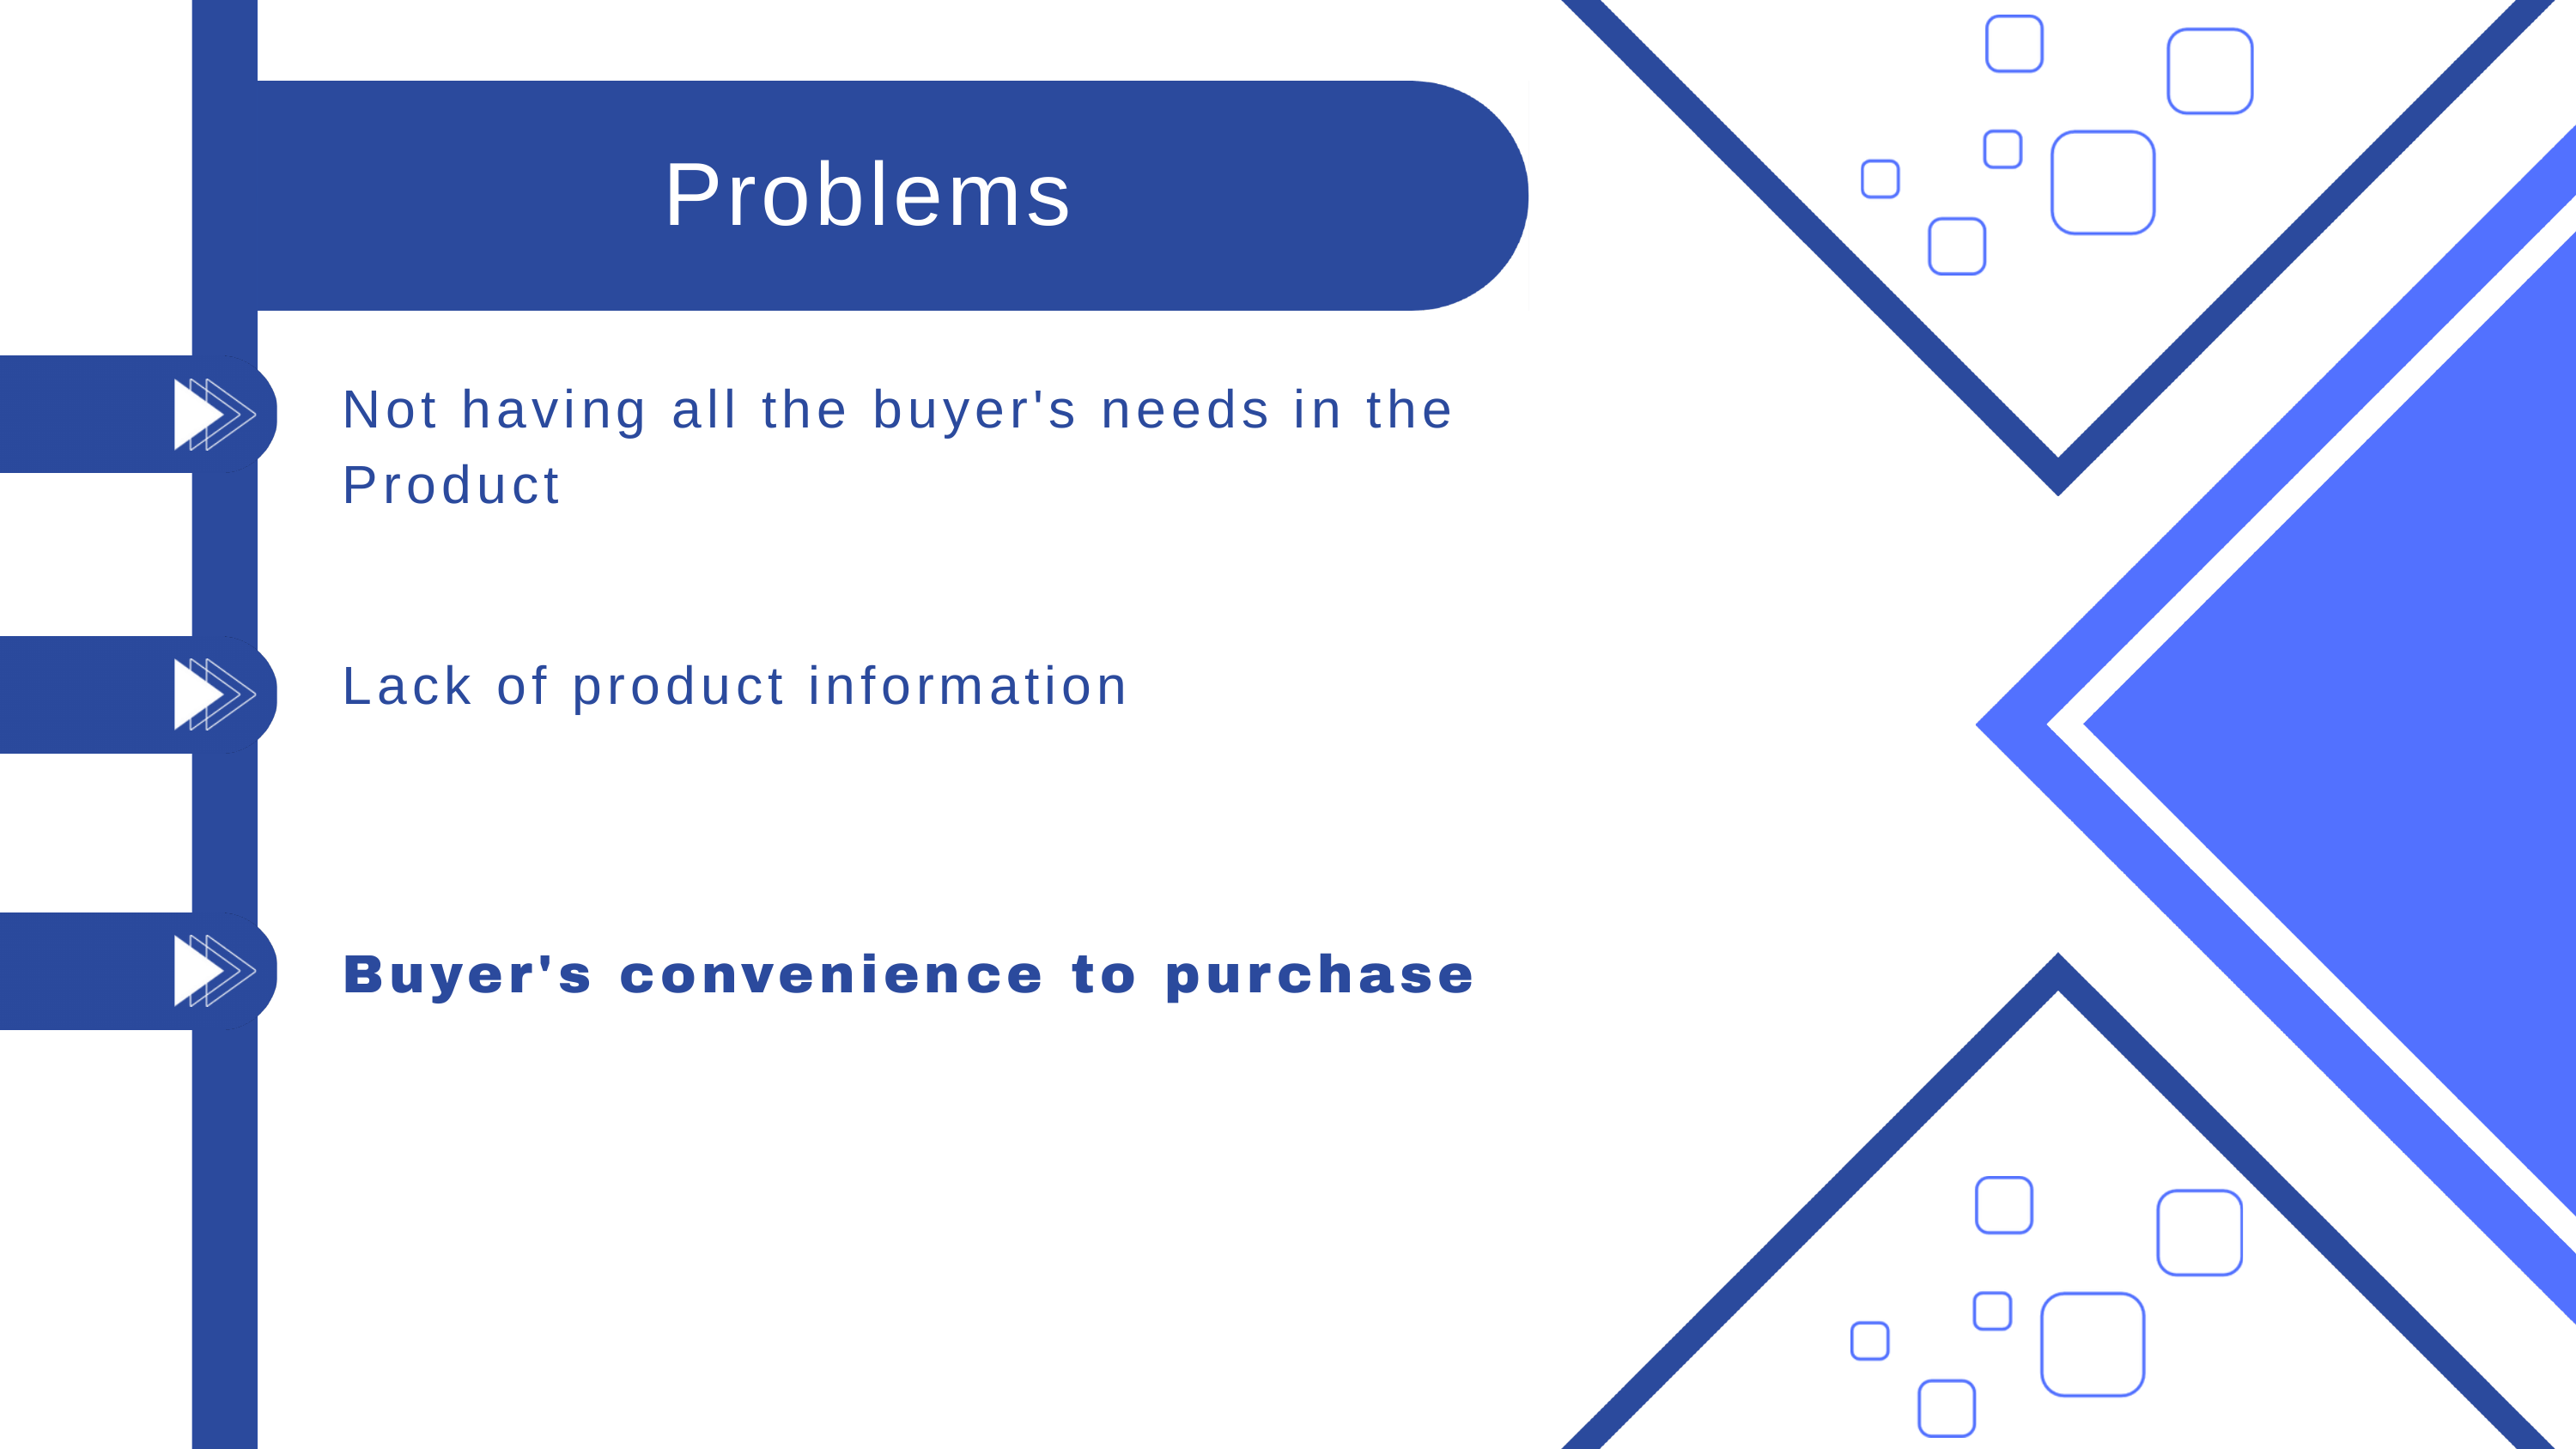

Problems

Not having all the buyer's needs in the Product

Lack of product information

Buyer's convenience to purchase